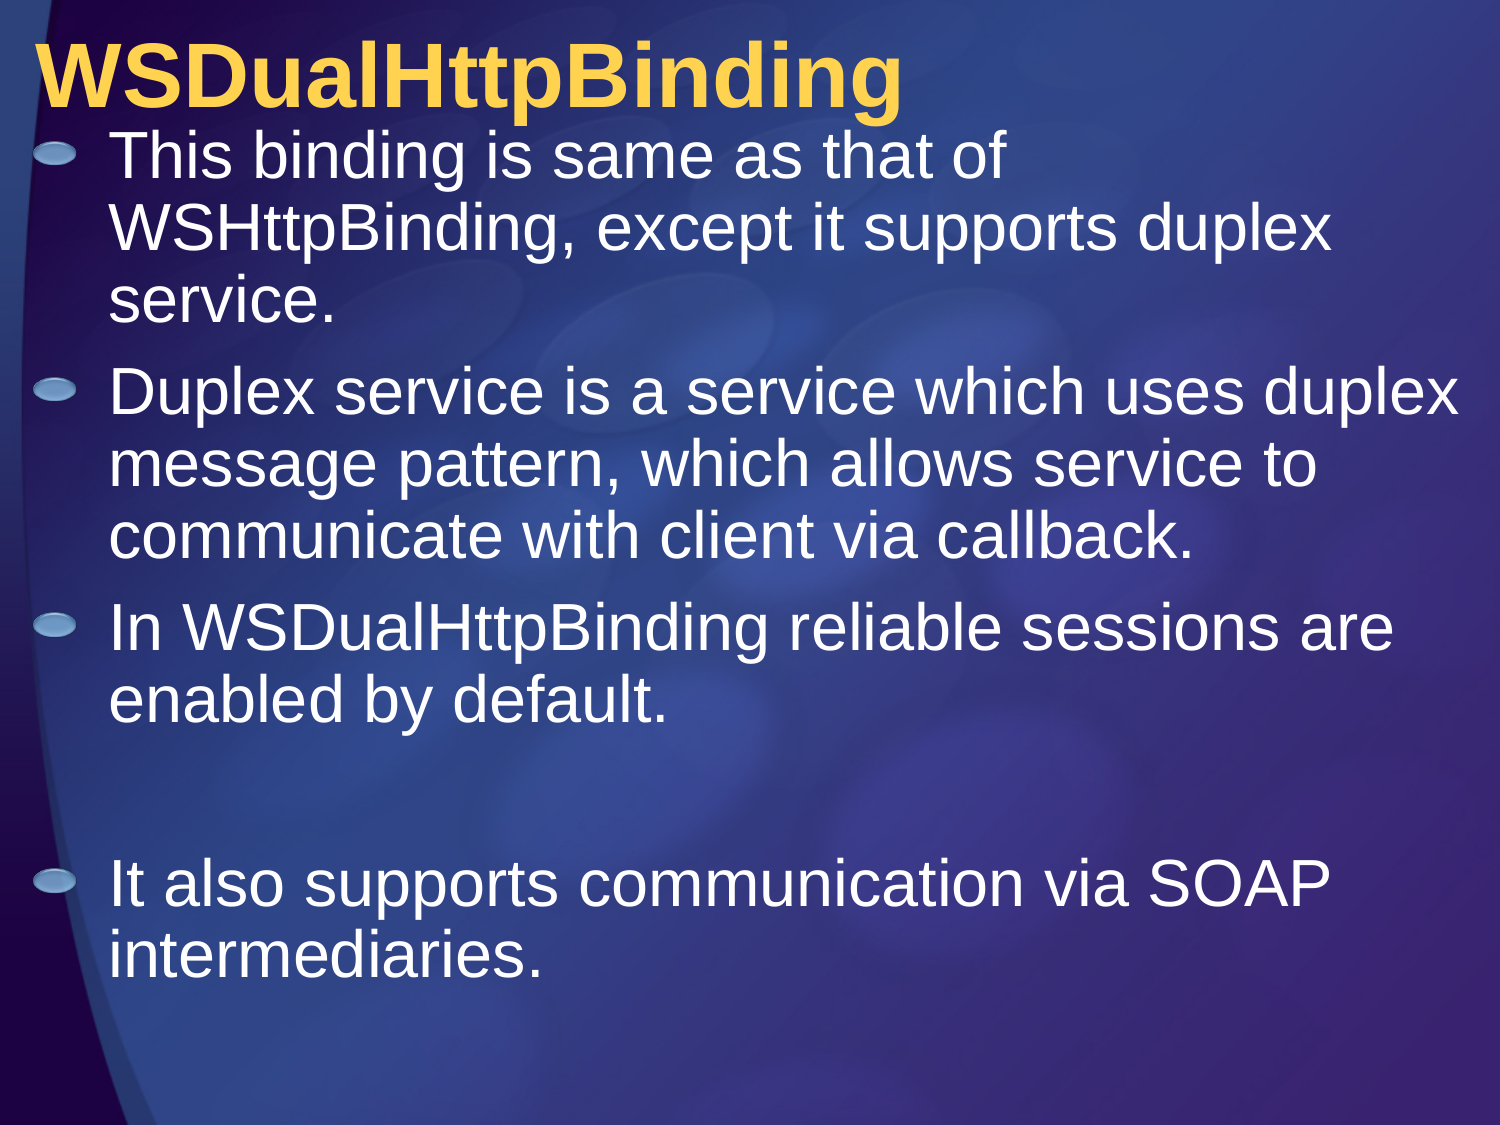

# WSDualHttpBinding
This binding is same as that of WSHttpBinding, except it supports duplex service.
Duplex service is a service which uses duplex message pattern, which allows service to communicate with client via callback.
In WSDualHttpBinding reliable sessions are enabled by default.

It also supports communication via SOAP intermediaries.